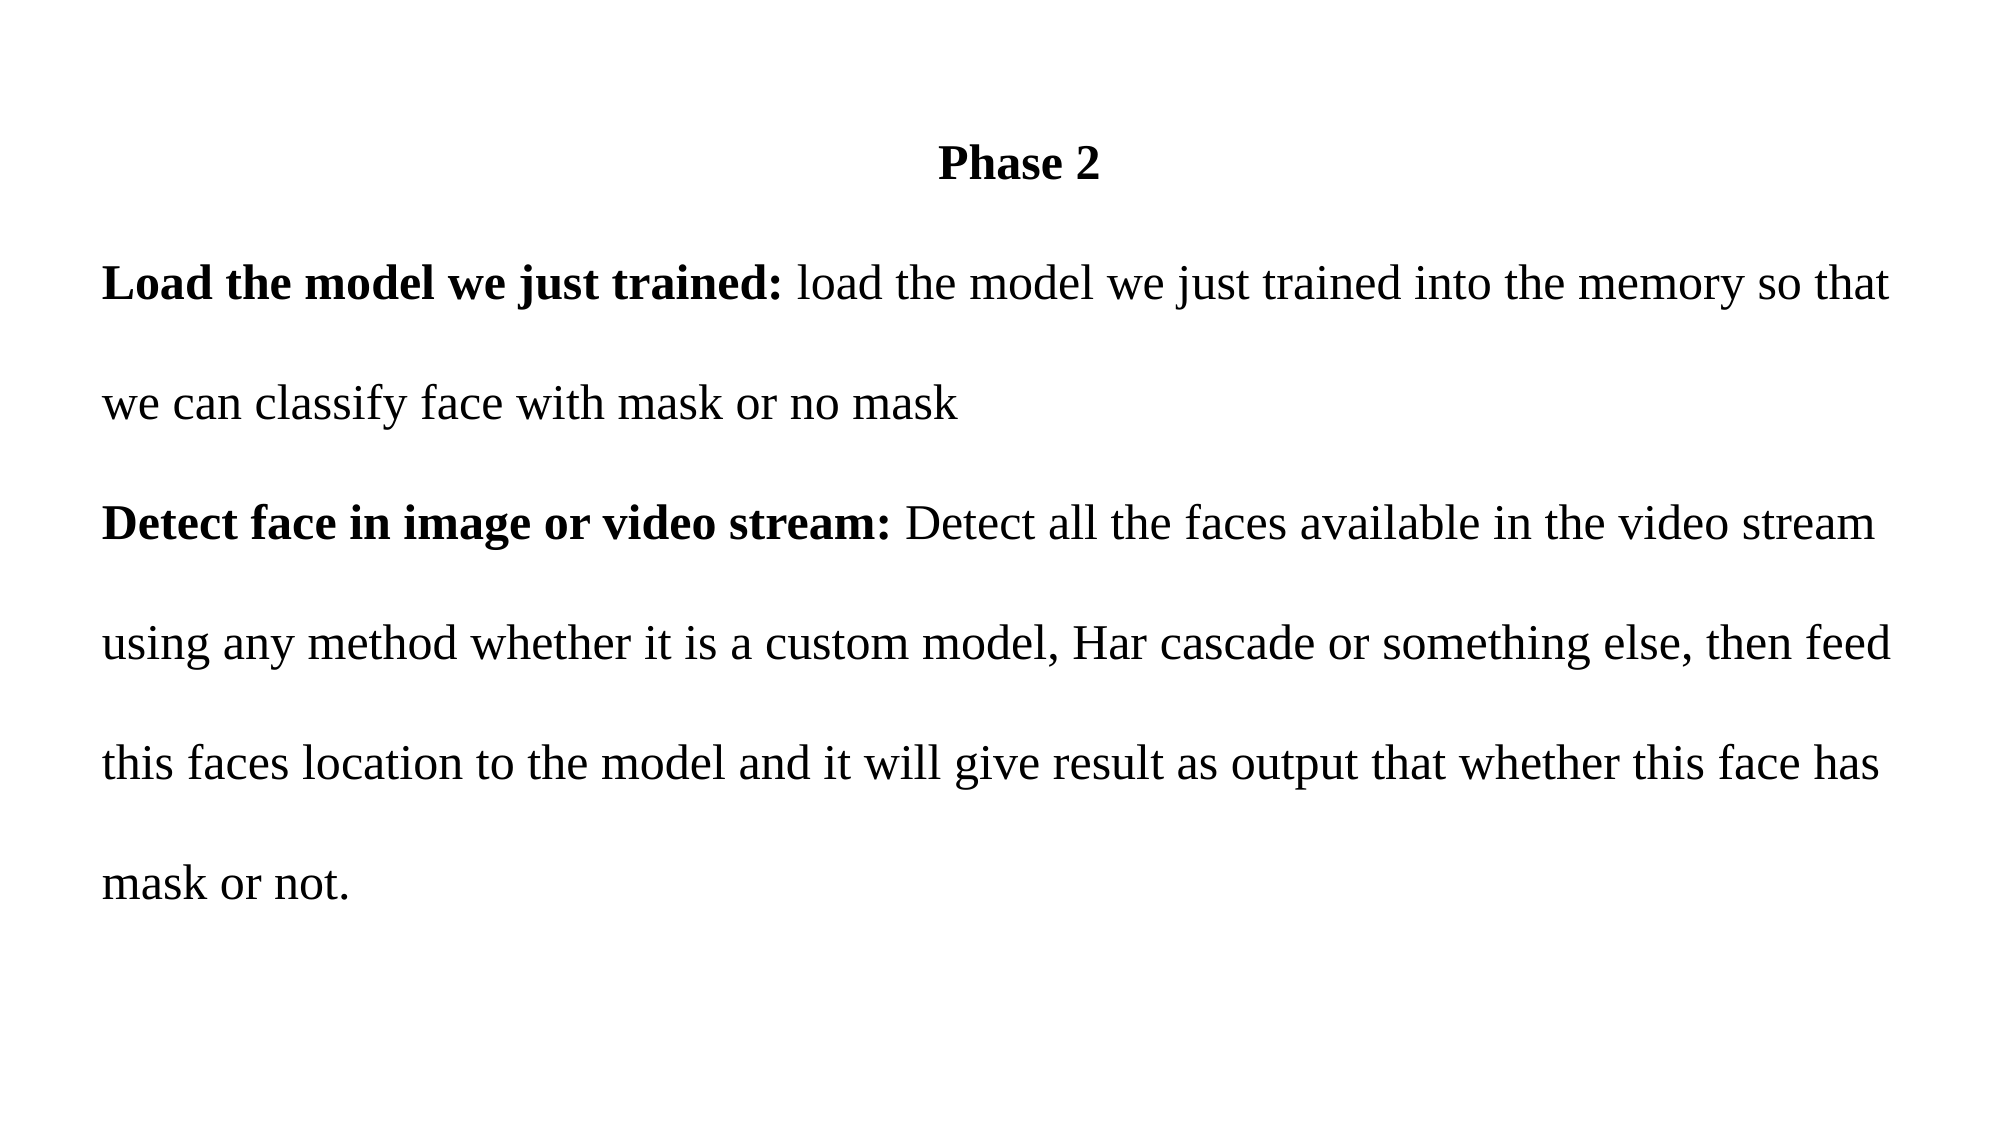

Phase 2
Load the model we just trained: load the model we just trained into the memory so that we can classify face with mask or no mask
Detect face in image or video stream: Detect all the faces available in the video stream using any method whether it is a custom model, Har cascade or something else, then feed this faces location to the model and it will give result as output that whether this face has mask or not.